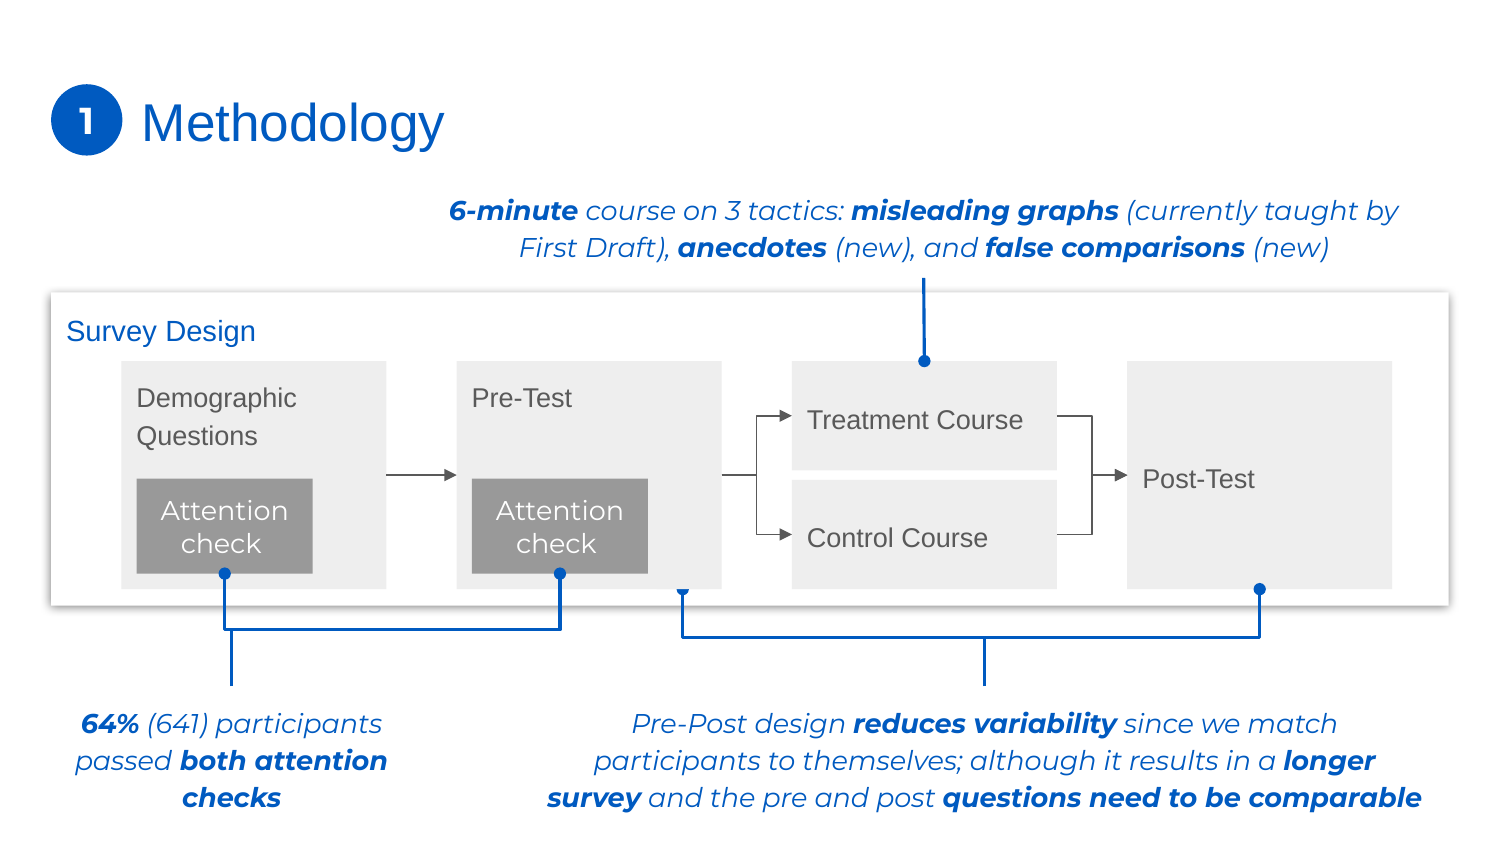

# Methodology
1
6-minute course on 3 tactics: misleading graphs (currently taught by First Draft), anecdotes (new), and false comparisons (new)
Survey Design
Demographic Questions
Pre-Test
Treatment Course
Post-Test
Attention check
Attention check
Control Course

64% (641) participants passed both attention checks
Pre-Post design reduces variability since we match participants to themselves; although it results in a longer survey and the pre and post questions need to be comparable